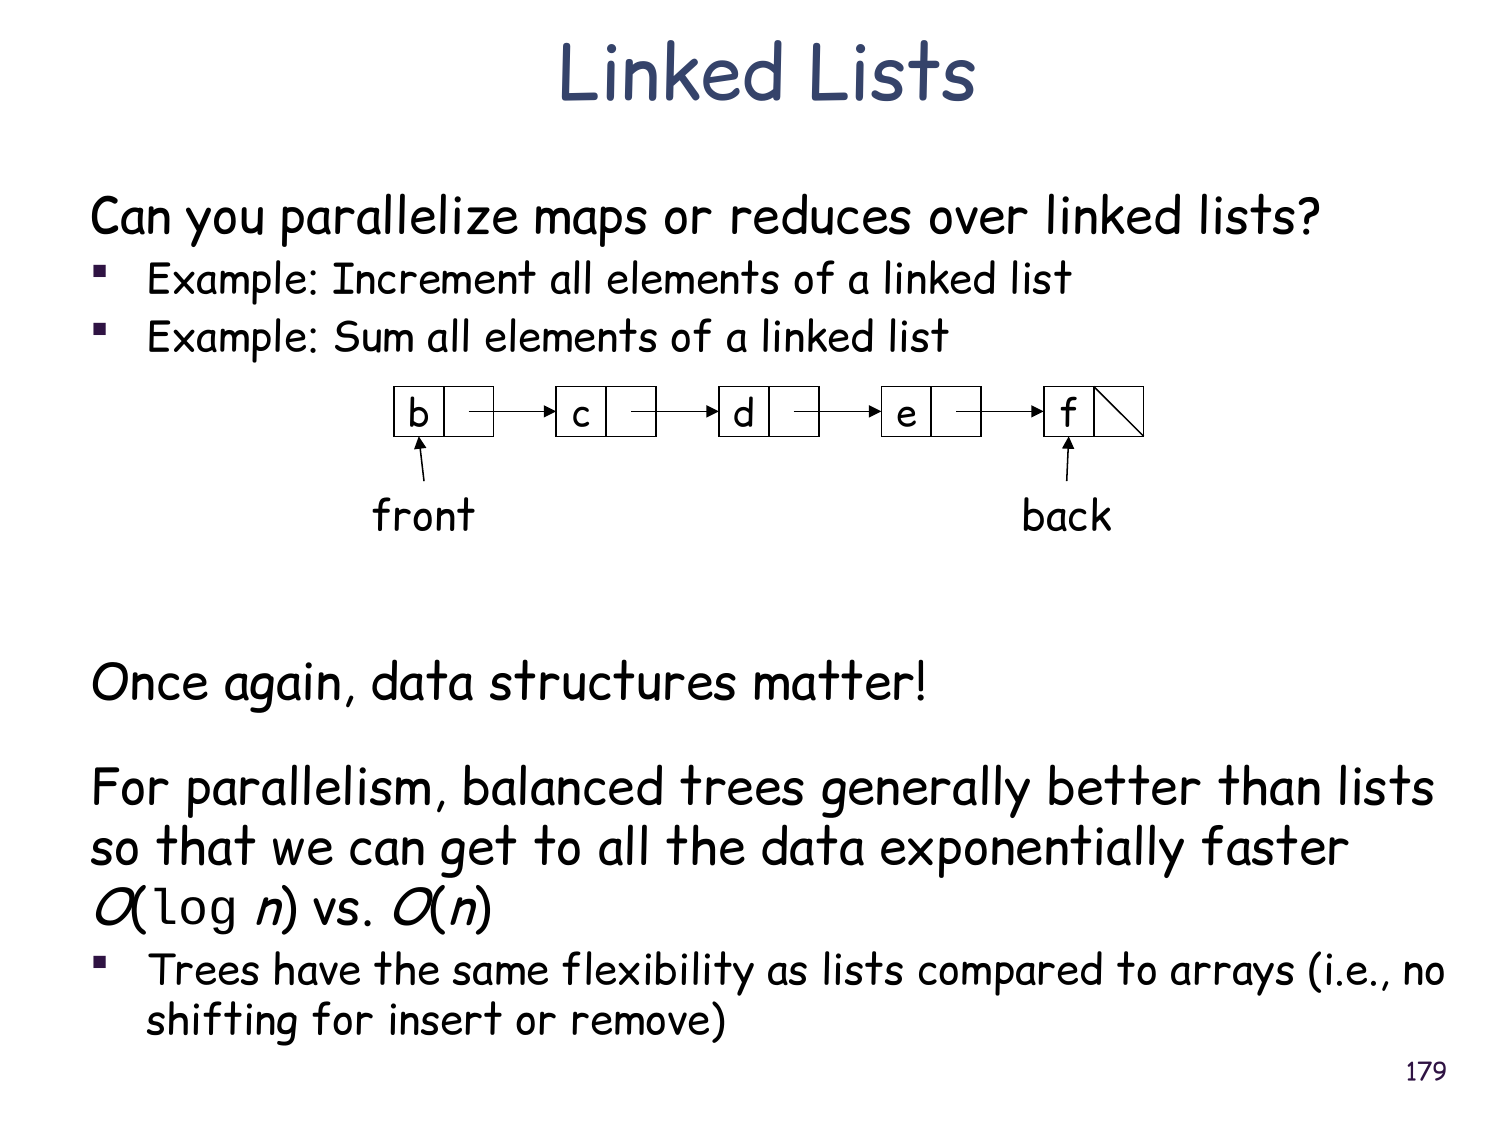

# Linked Lists
Can you parallelize maps or reduces over linked lists?
Example: Increment all elements of a linked list
Example: Sum all elements of a linked list

Once again, data structures matter!

For parallelism, balanced trees generally better than lists so that we can get to all the data exponentially faster O(log n) vs. O(n)
Trees have the same flexibility as lists compared to arrays (i.e., no shifting for insert or remove)

b

c

d

e

f

front
back
179